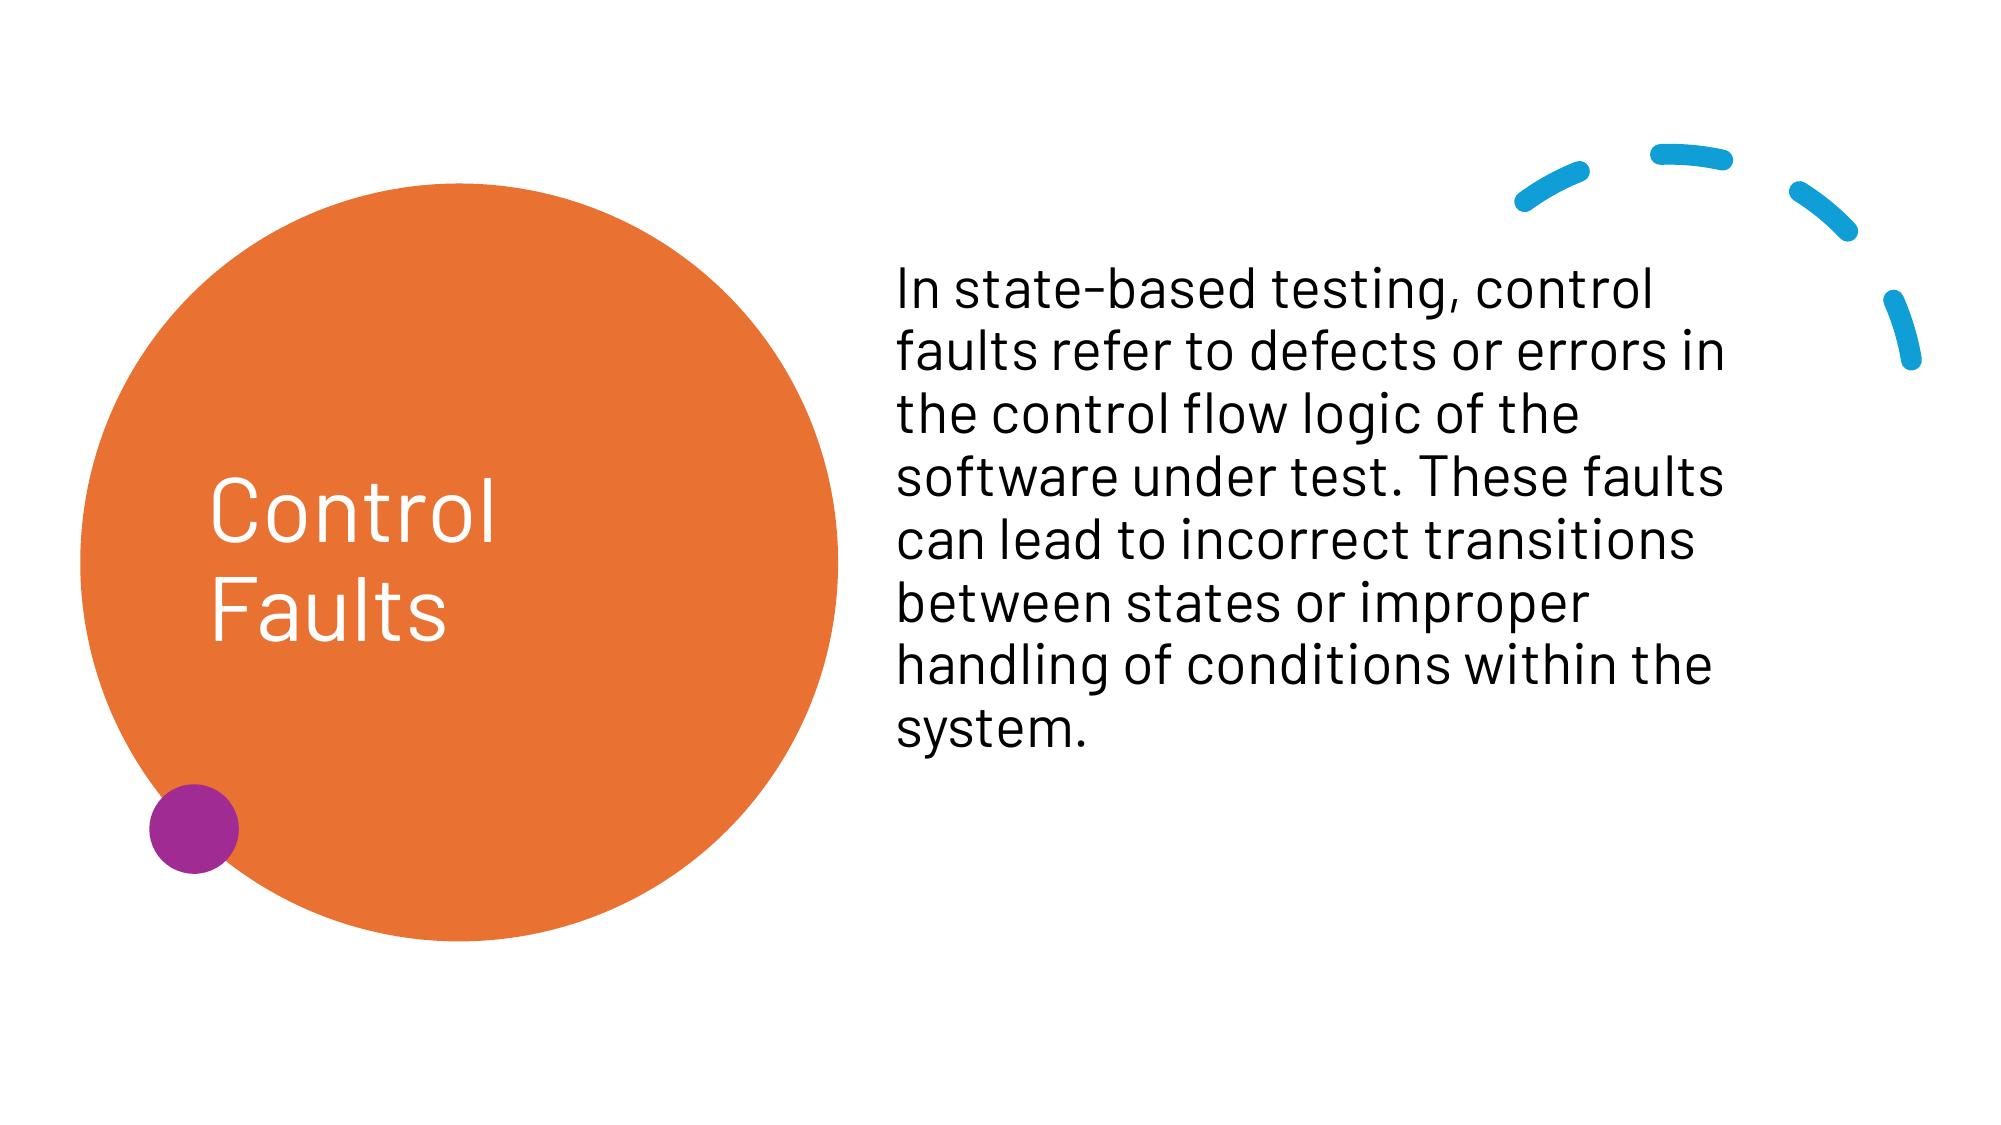

# Control Faults
In state-based testing, control faults refer to defects or errors in the control flow logic of the software under test. These faults can lead to incorrect transitions between states or improper handling of conditions within the system.